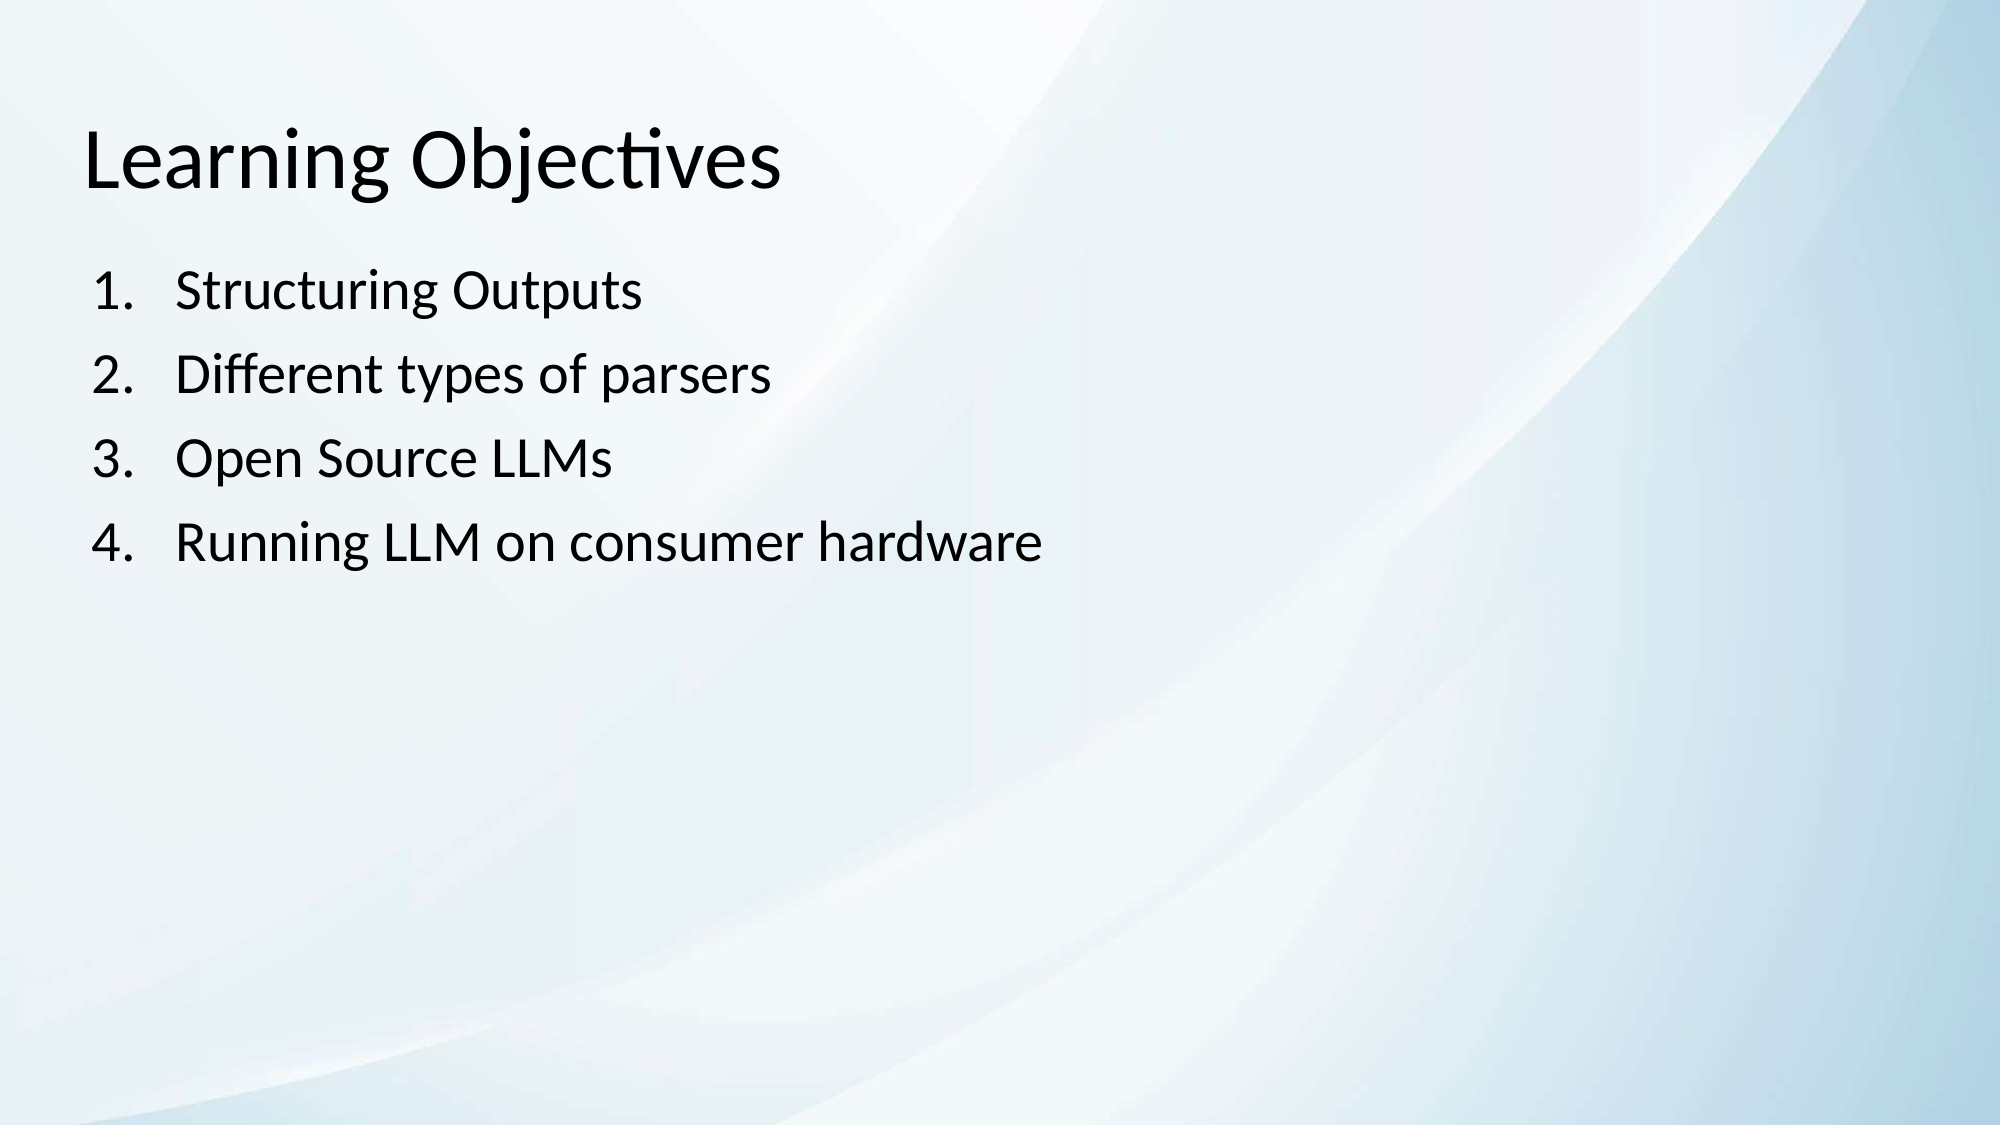

# Learning Objectives
Structuring Outputs
Different types of parsers
Open Source LLMs
Running LLM on consumer hardware